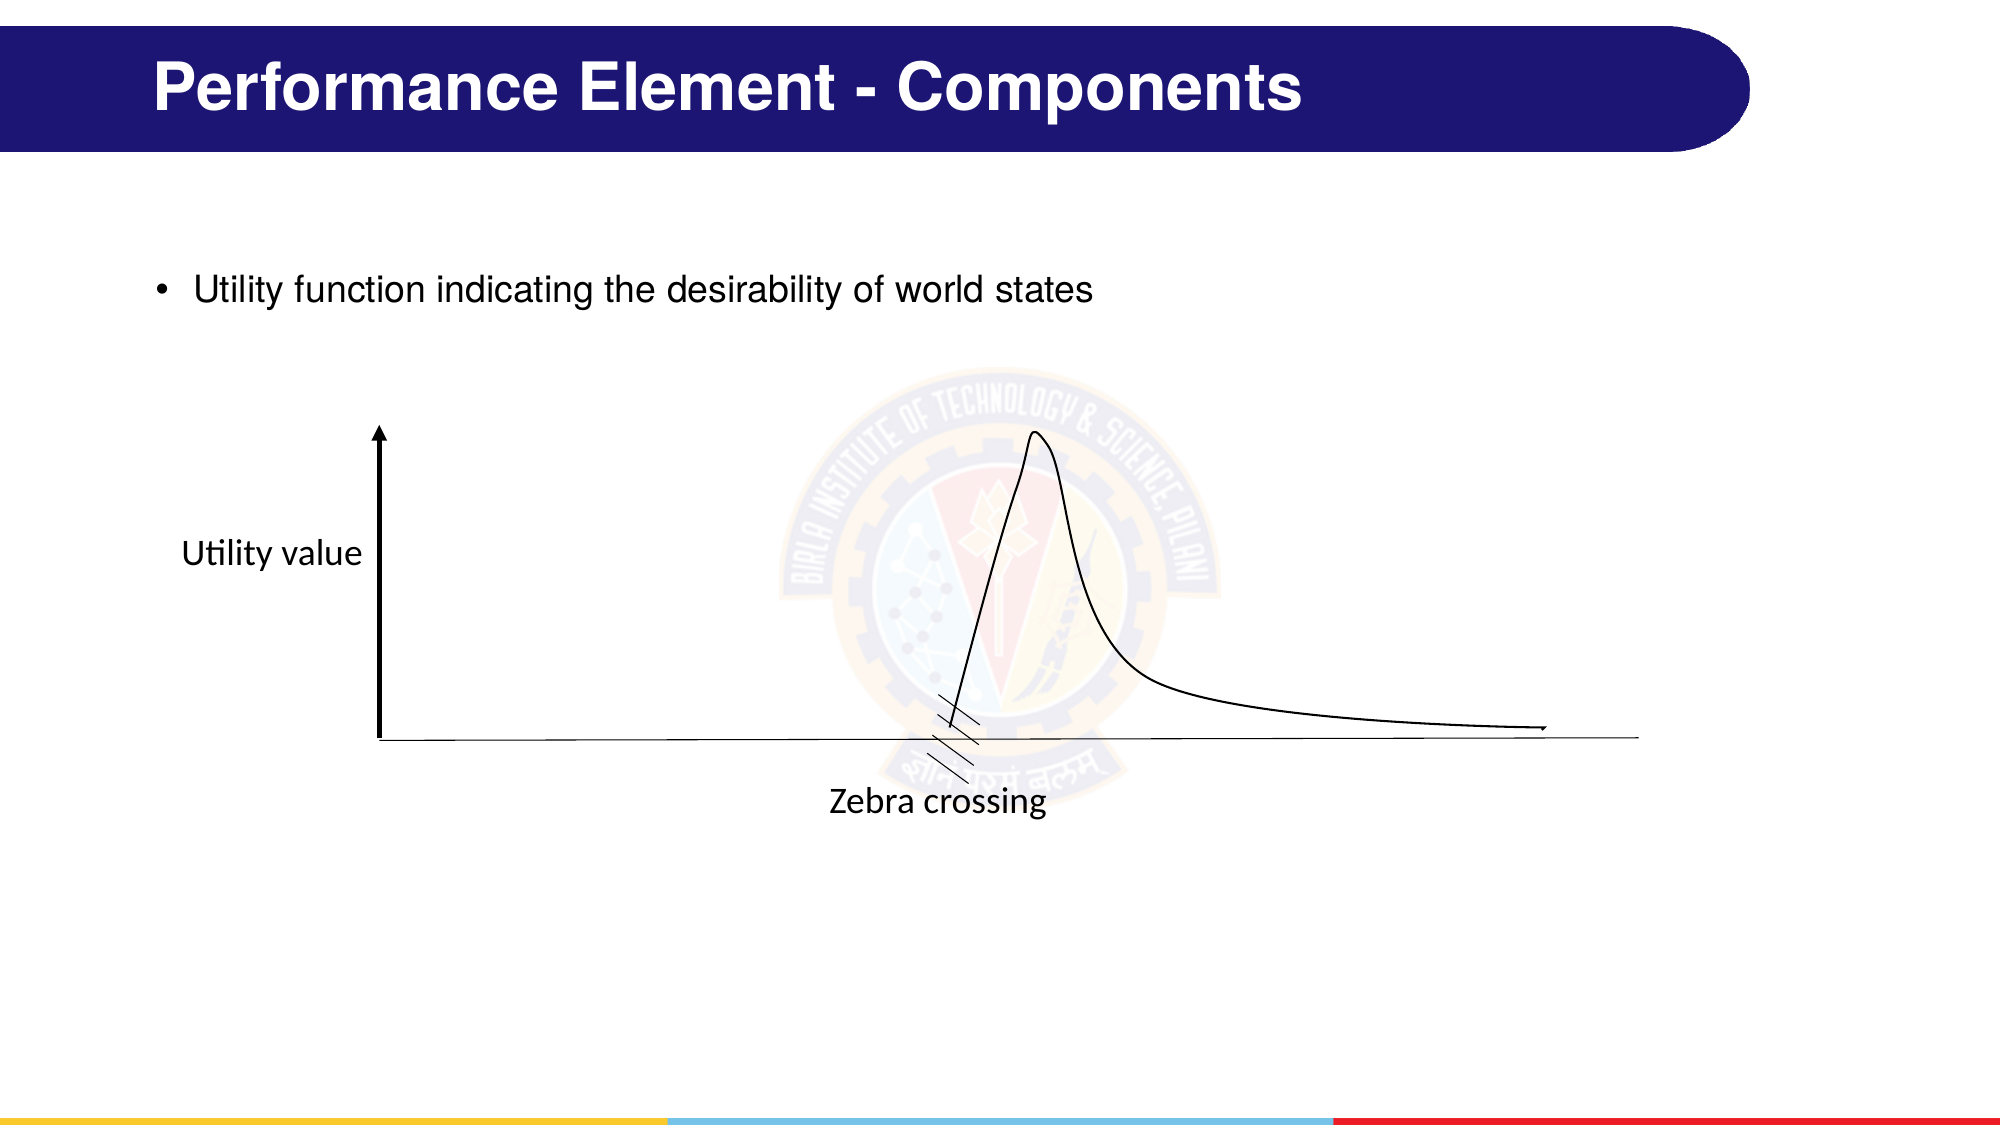

# Performance Element - Components

Utility function indicating the desirability of world states

Utility value
Zebra crossing